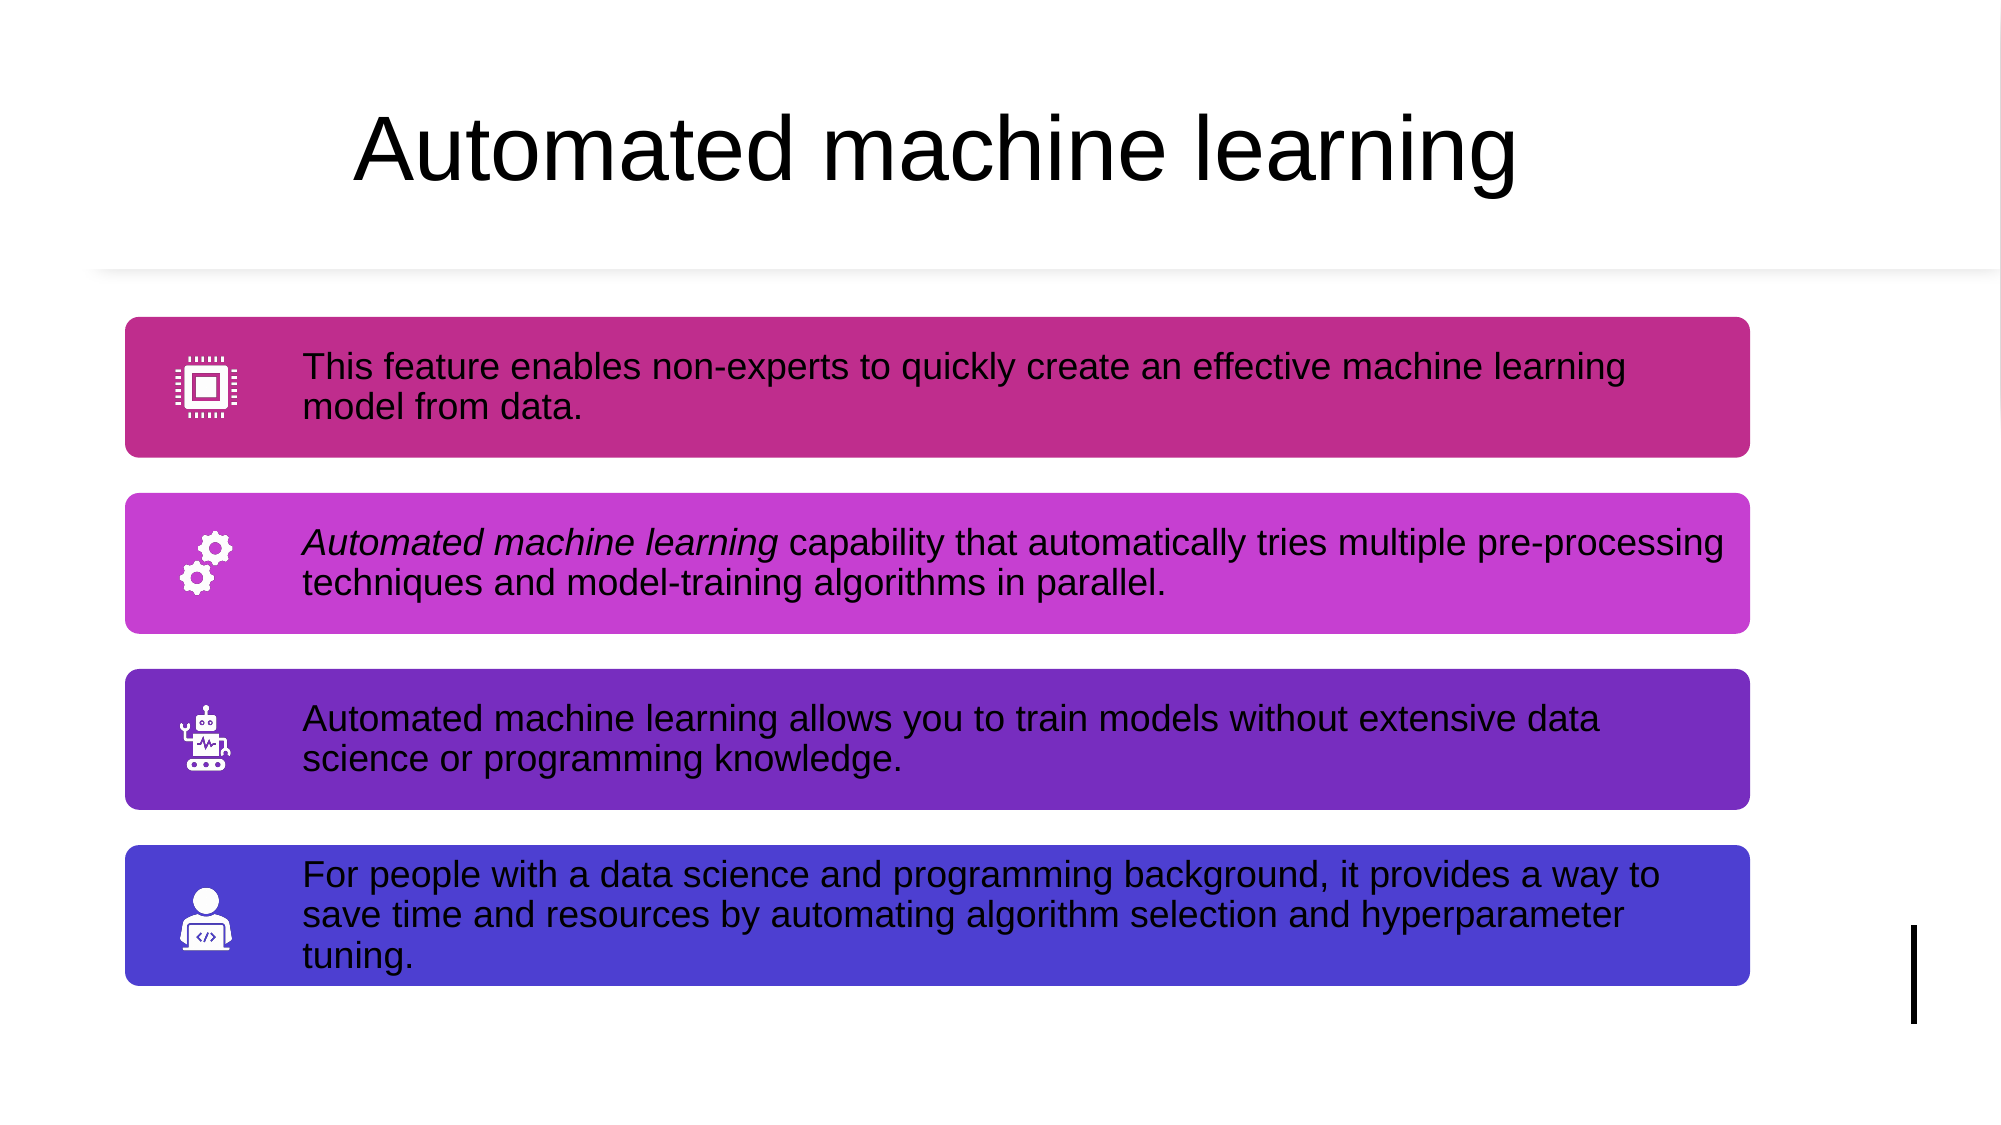

# Automated machine learning
This feature enables non-experts to quickly create an effective machine learning model from data.
Automated machine learning capability that automatically tries multiple pre-processing techniques and model-training algorithms in parallel.
Automated machine learning allows you to train models without extensive data science or programming knowledge.
For people with a data science and programming background, it provides a way to save time and resources by automating algorithm selection and hyperparameter tuning.